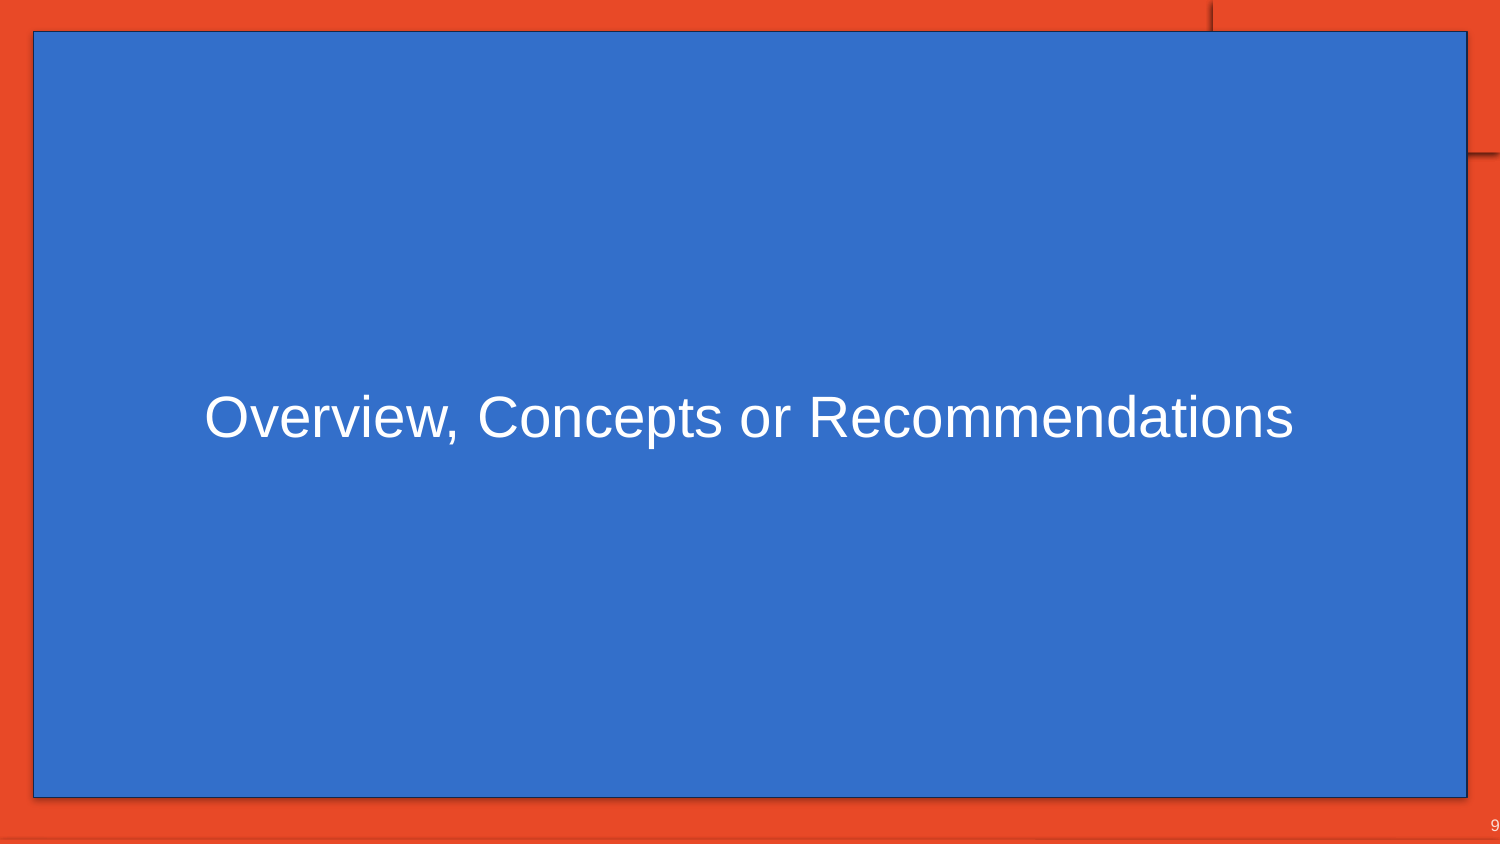

Overview, Concepts or Recommendations
# Slide layouts

9